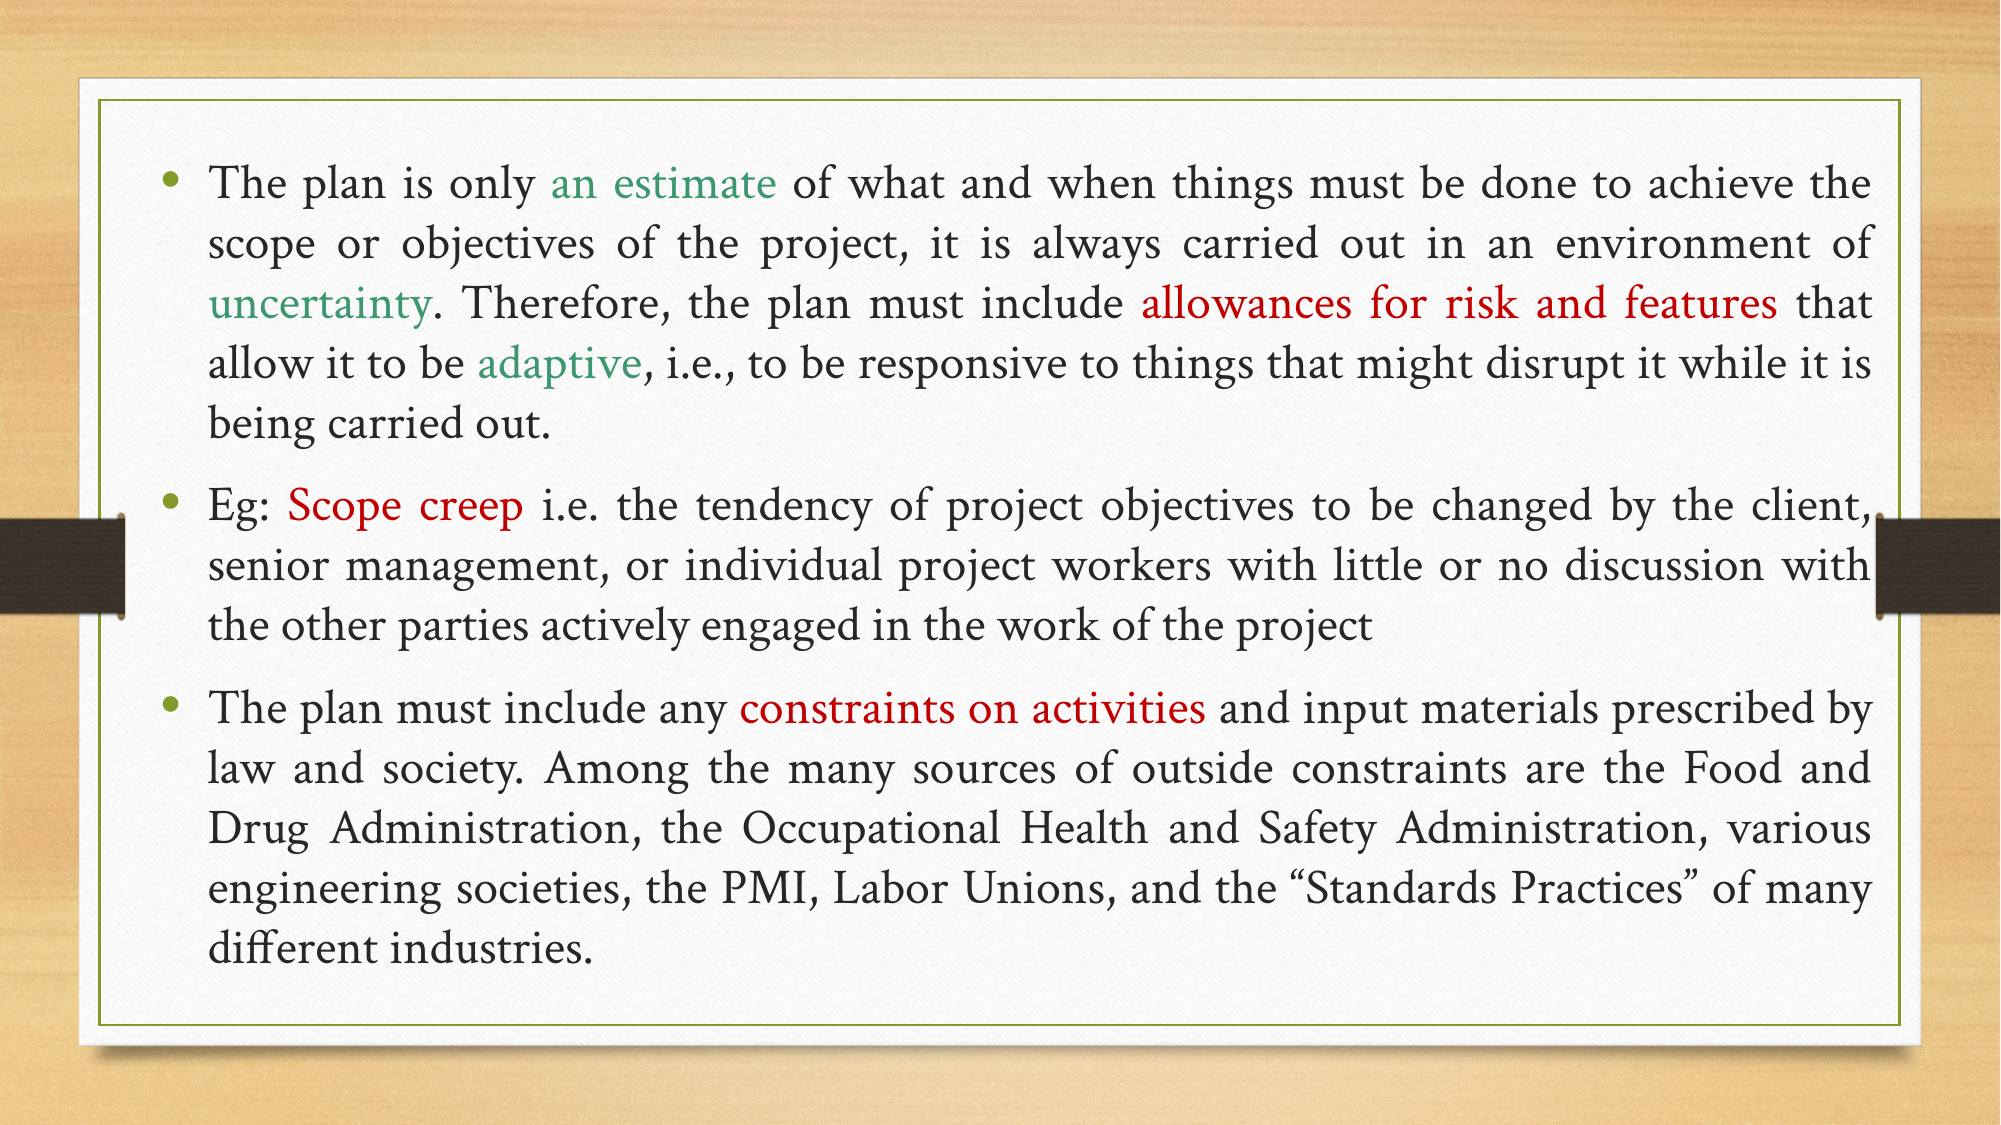

The plan is only an estimate of what and when things must be done to achieve the scope or objectives of the project, it is always carried out in an environment of uncertainty. Therefore, the plan must include allowances for risk and features that allow it to be adaptive, i.e., to be responsive to things that might disrupt it while it is being carried out.
Eg: Scope creep i.e. the tendency of project objectives to be changed by the client, senior management, or individual project workers with little or no discussion with the other parties actively engaged in the work of the project
The plan must include any constraints on activities and input materials prescribed by law and society. Among the many sources of outside constraints are the Food and Drug Administration, the Occupational Health and Safety Administration, various engineering societies, the PMI, Labor Unions, and the “Standards Practices” of many different industries.